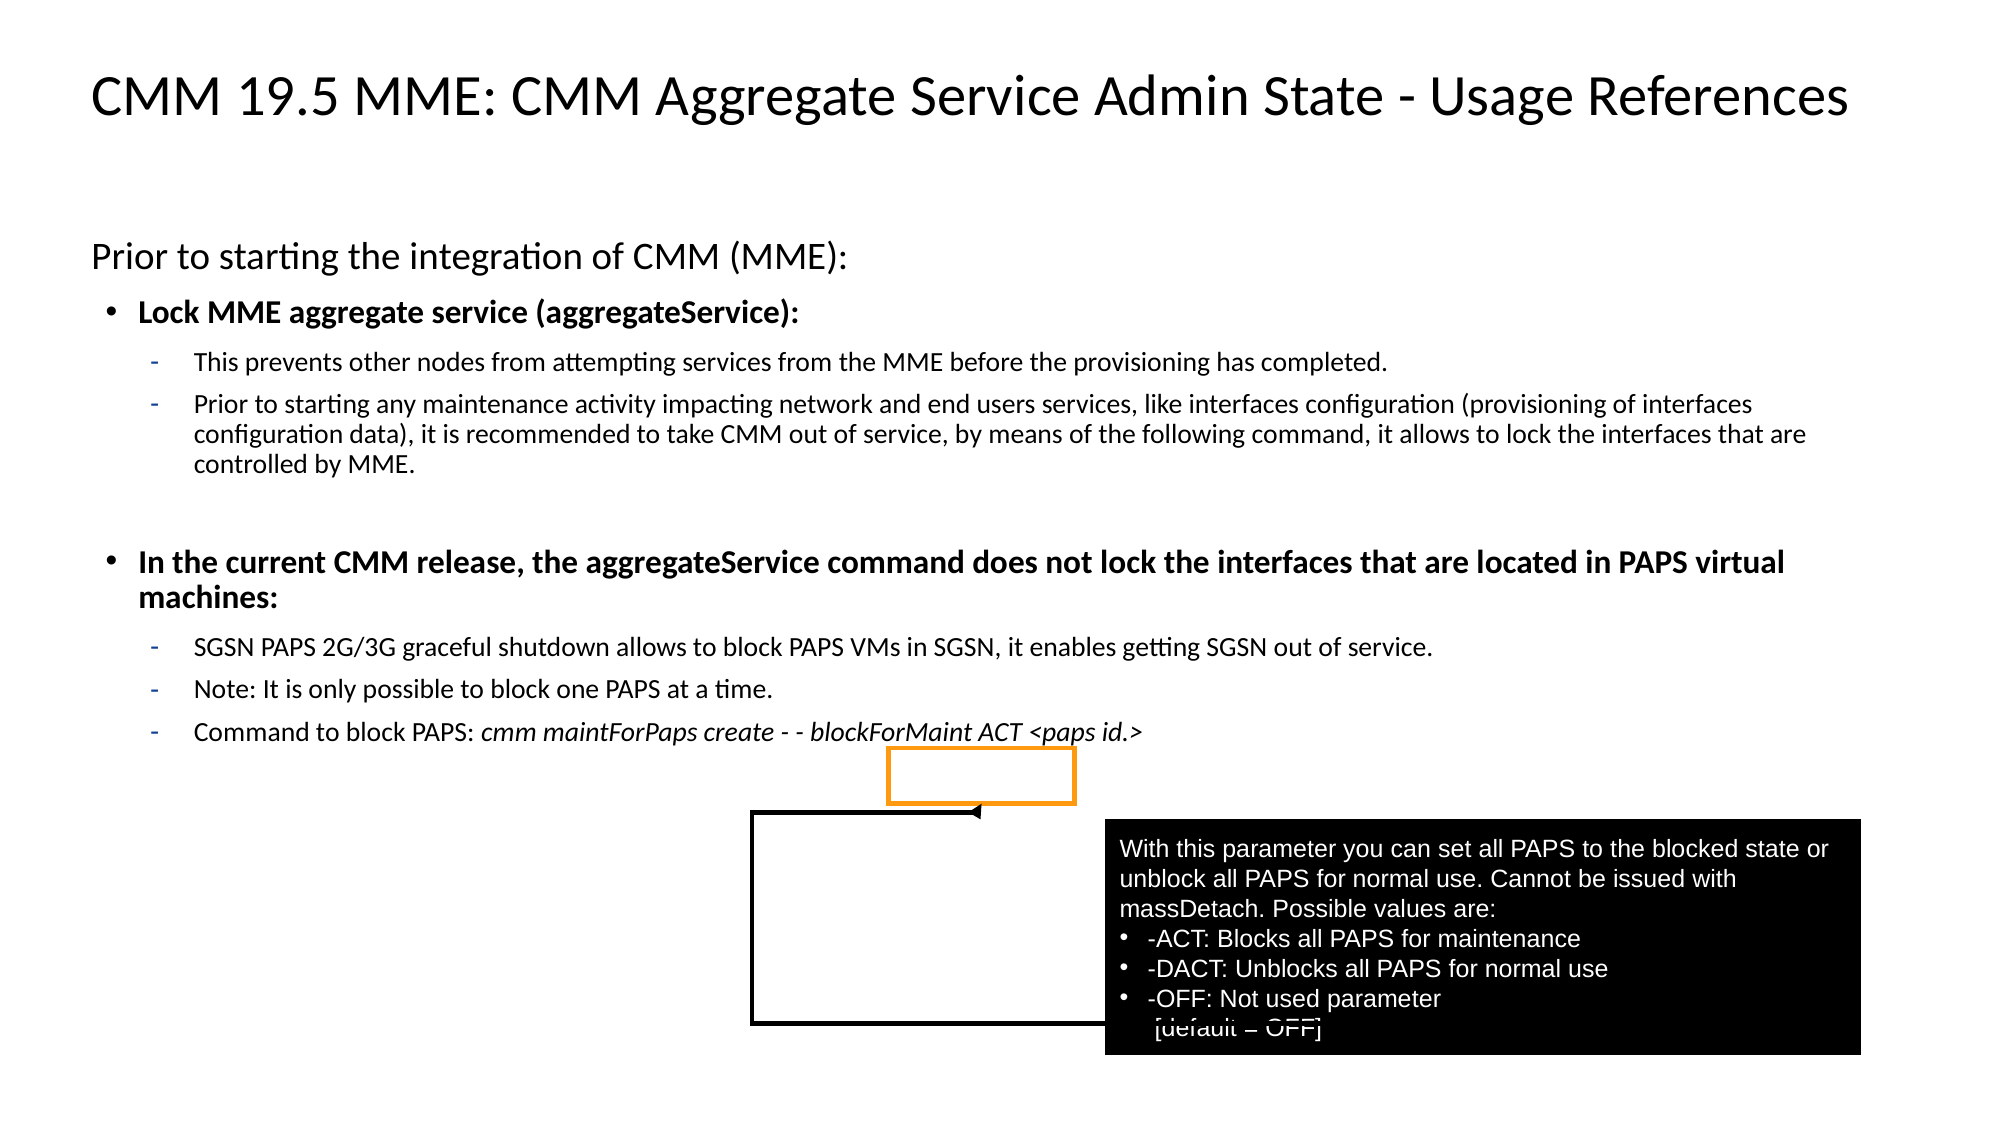

Slide excluded from Table of Contents
# CMM 19.5 MME: CMM Aggregate Service Admin State - Usage References
Prior to starting the integration of CMM (MME):
Lock MME aggregate service (aggregateService):
This prevents other nodes from attempting services from the MME before the provisioning has completed.
Prior to starting any maintenance activity impacting network and end users services, like interfaces configuration (provisioning of interfaces configuration data), it is recommended to take CMM out of service, by means of the following command, it allows to lock the interfaces that are controlled by MME.

In the current CMM release, the aggregateService command does not lock the interfaces that are located in PAPS virtual machines:
SGSN PAPS 2G/3G graceful shutdown allows to block PAPS VMs in SGSN, it enables getting SGSN out of service.
Note: It is only possible to block one PAPS at a time.
Command to block PAPS: cmm maintForPaps create - - blockForMaint ACT <paps id.>

With this parameter you can set all PAPS to the blocked state or unblock all PAPS for normal use. Cannot be issued with massDetach. Possible values are:
-ACT: Blocks all PAPS for maintenance
-DACT: Unblocks all PAPS for normal use
-OFF: Not used parameter
     [default = OFF]